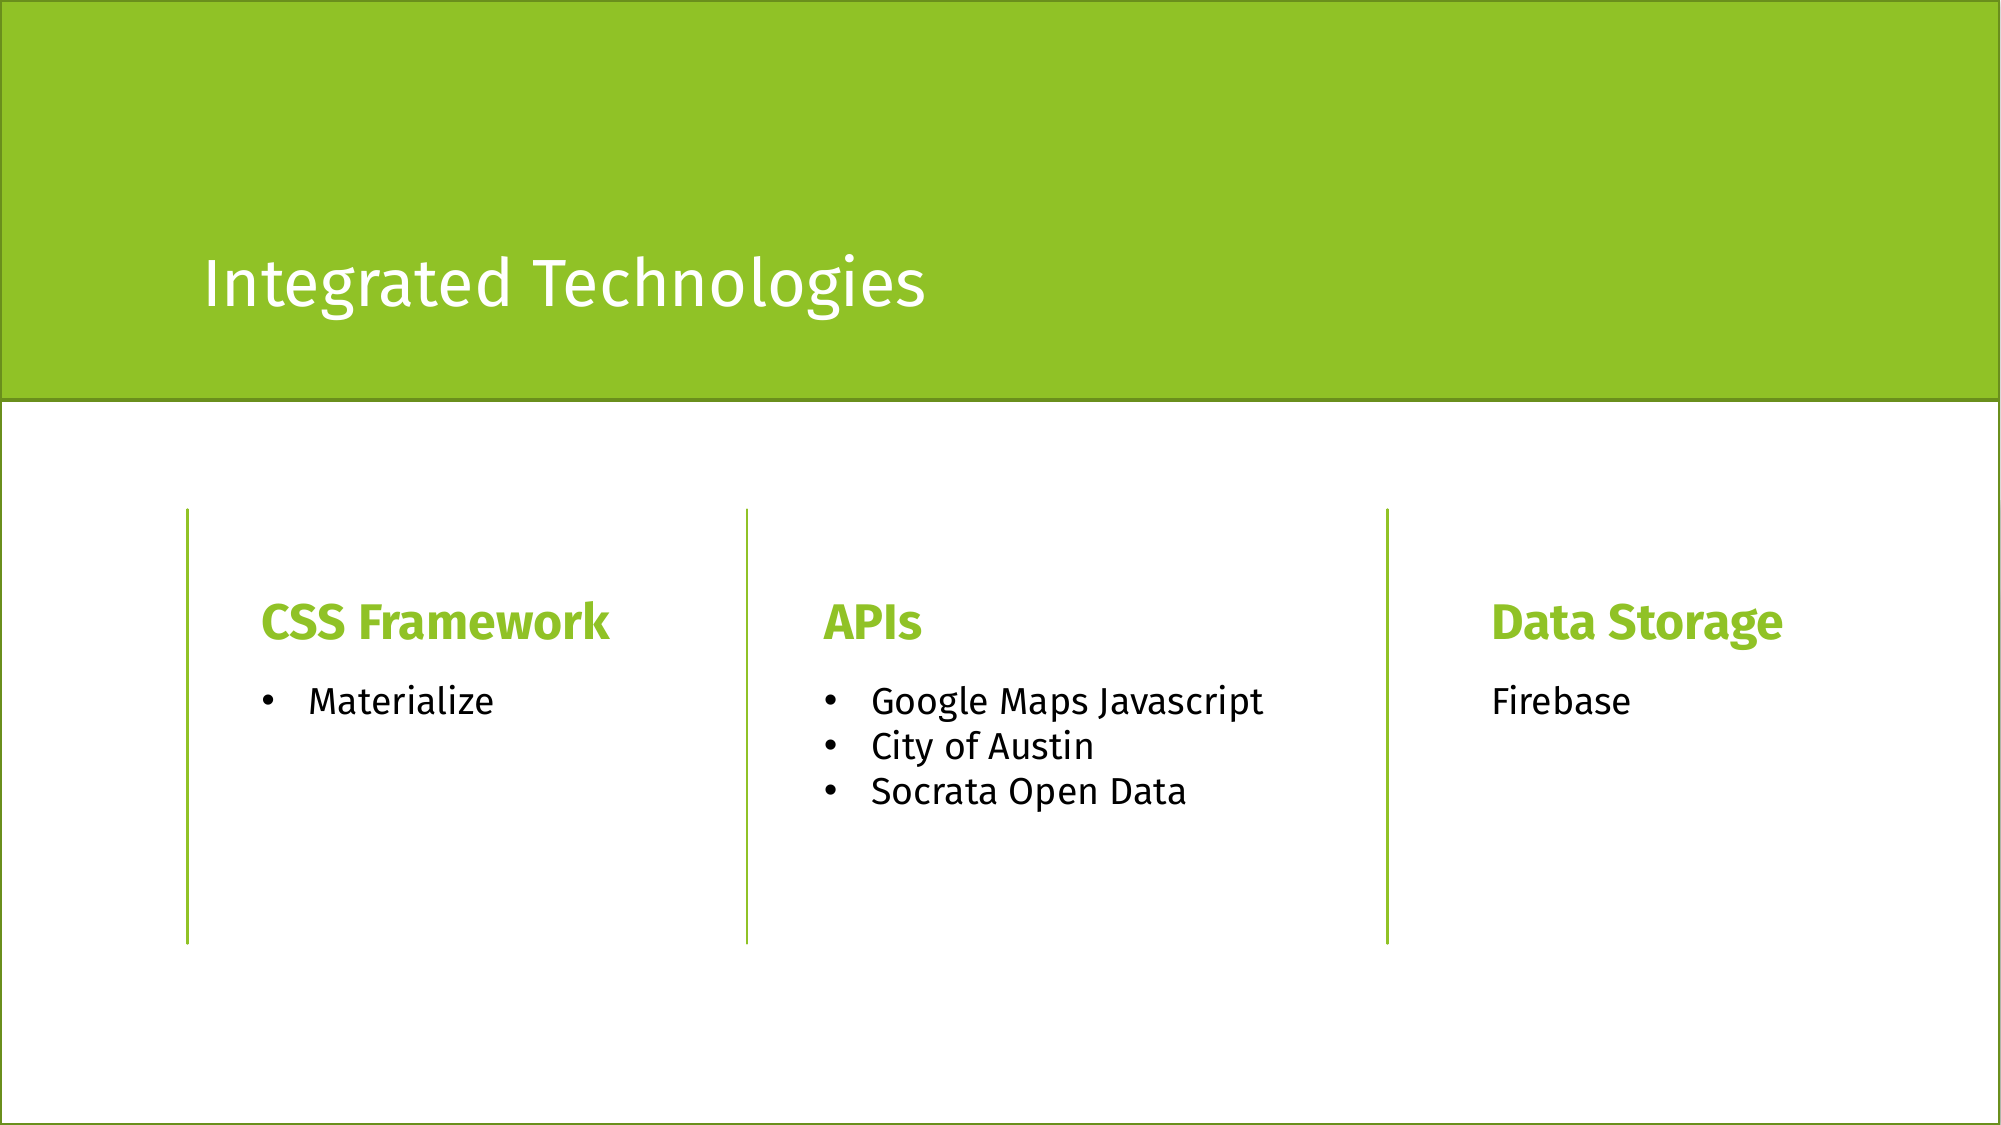

Integrated Technologies

CSS Framework
APIs
Data Storage
Materialize
Google Maps Javascript
City of Austin
Socrata Open Data
Firebase